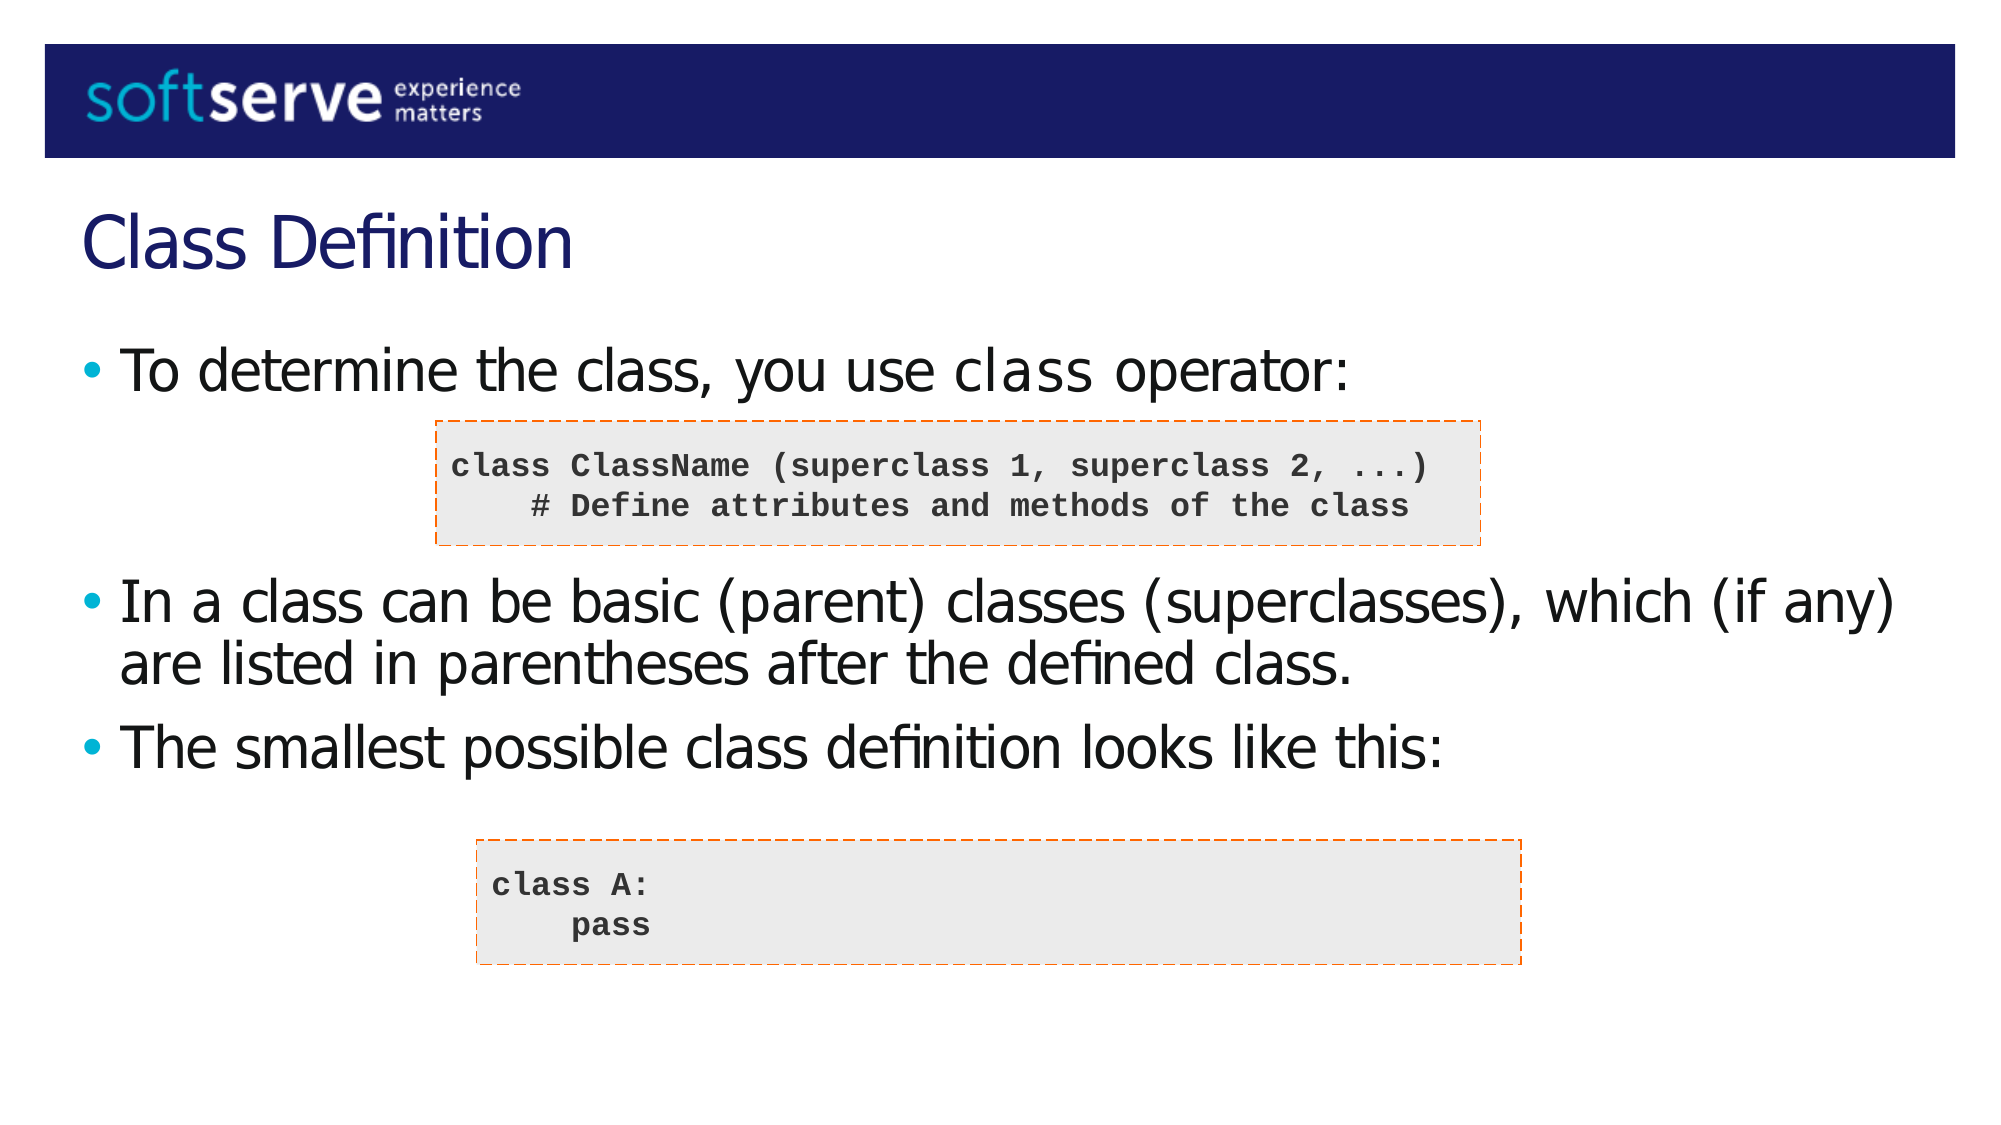

# Class Definition
To determine the class, you use class operator:

In a class can be basic (parent) classes (superclasses), which (if any) are listed in parentheses after the defined class.
The smallest possible class definition looks like this:

class ClassName (superclass 1, superclass 2, ...)
    # Define attributes and methods of the class
class A:
    pass